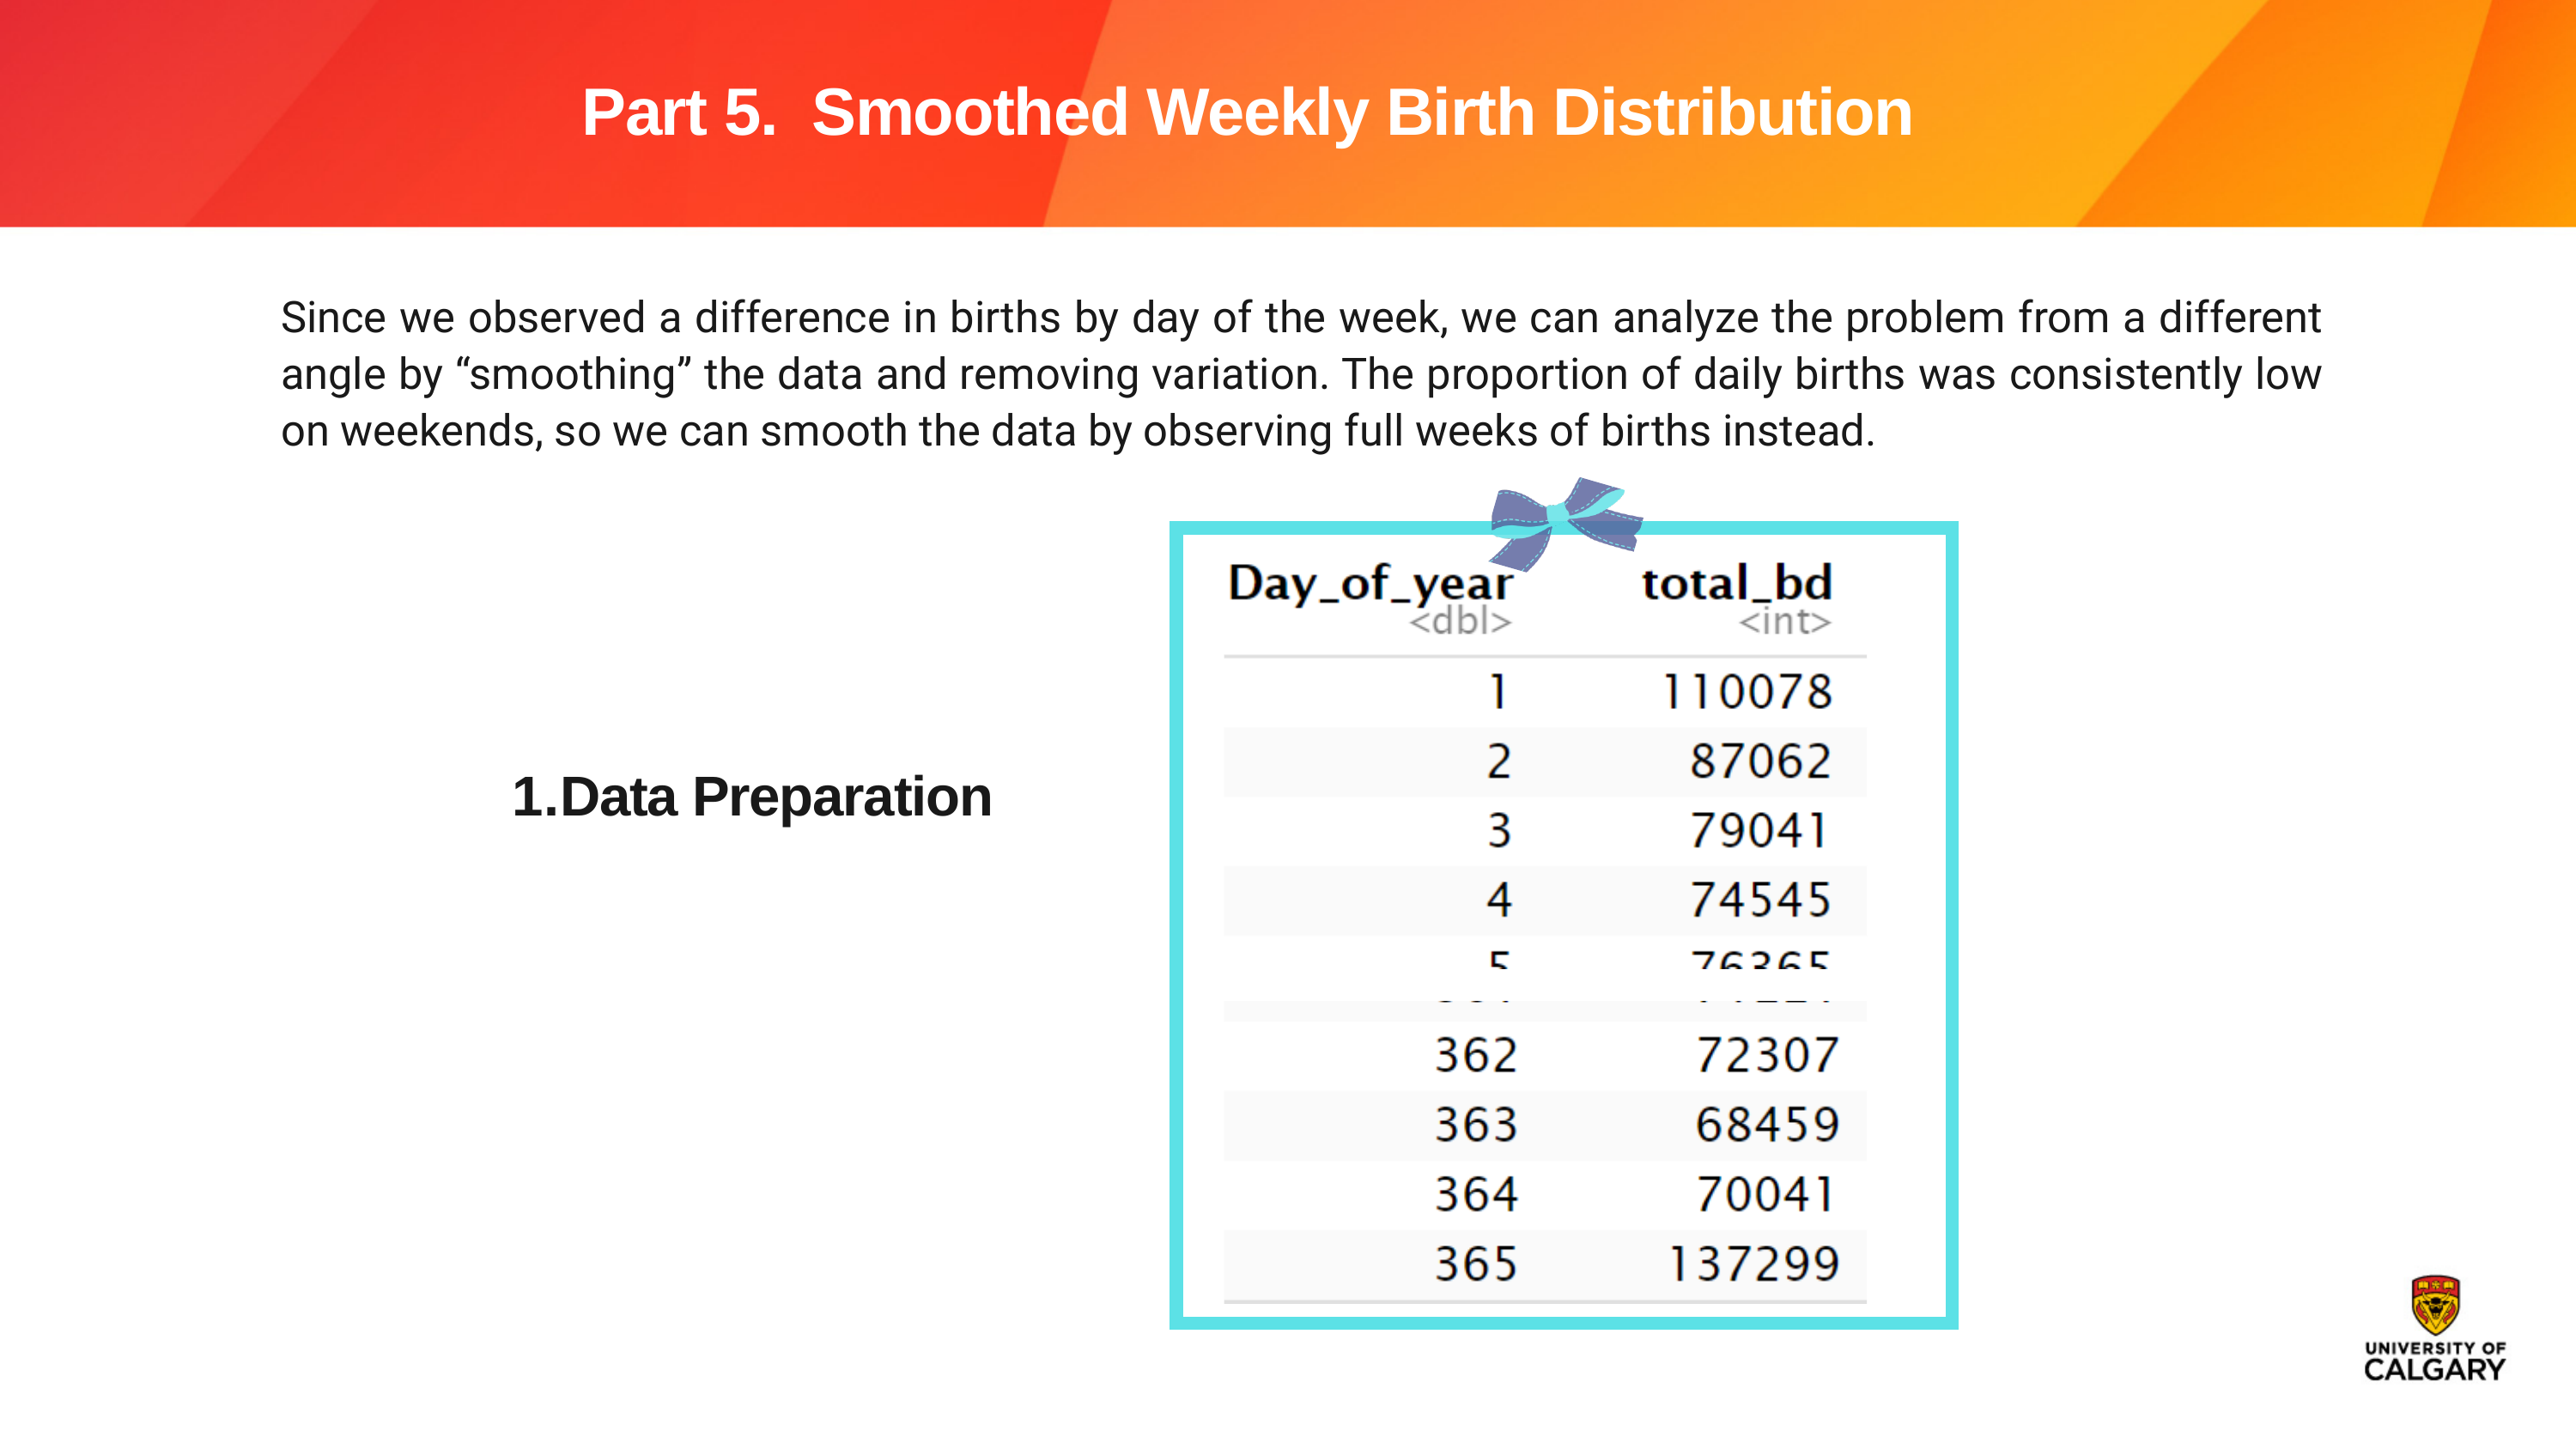

Part 5.  Smoothed Weekly Birth Distribution
Since we observed a difference in births by day of the week, we can analyze the problem from a different angle by “smoothing” the data and removing variation. The proportion of daily births was consistently low on weekends, so we can smooth the data by observing full weeks of births instead.

Data Preparation